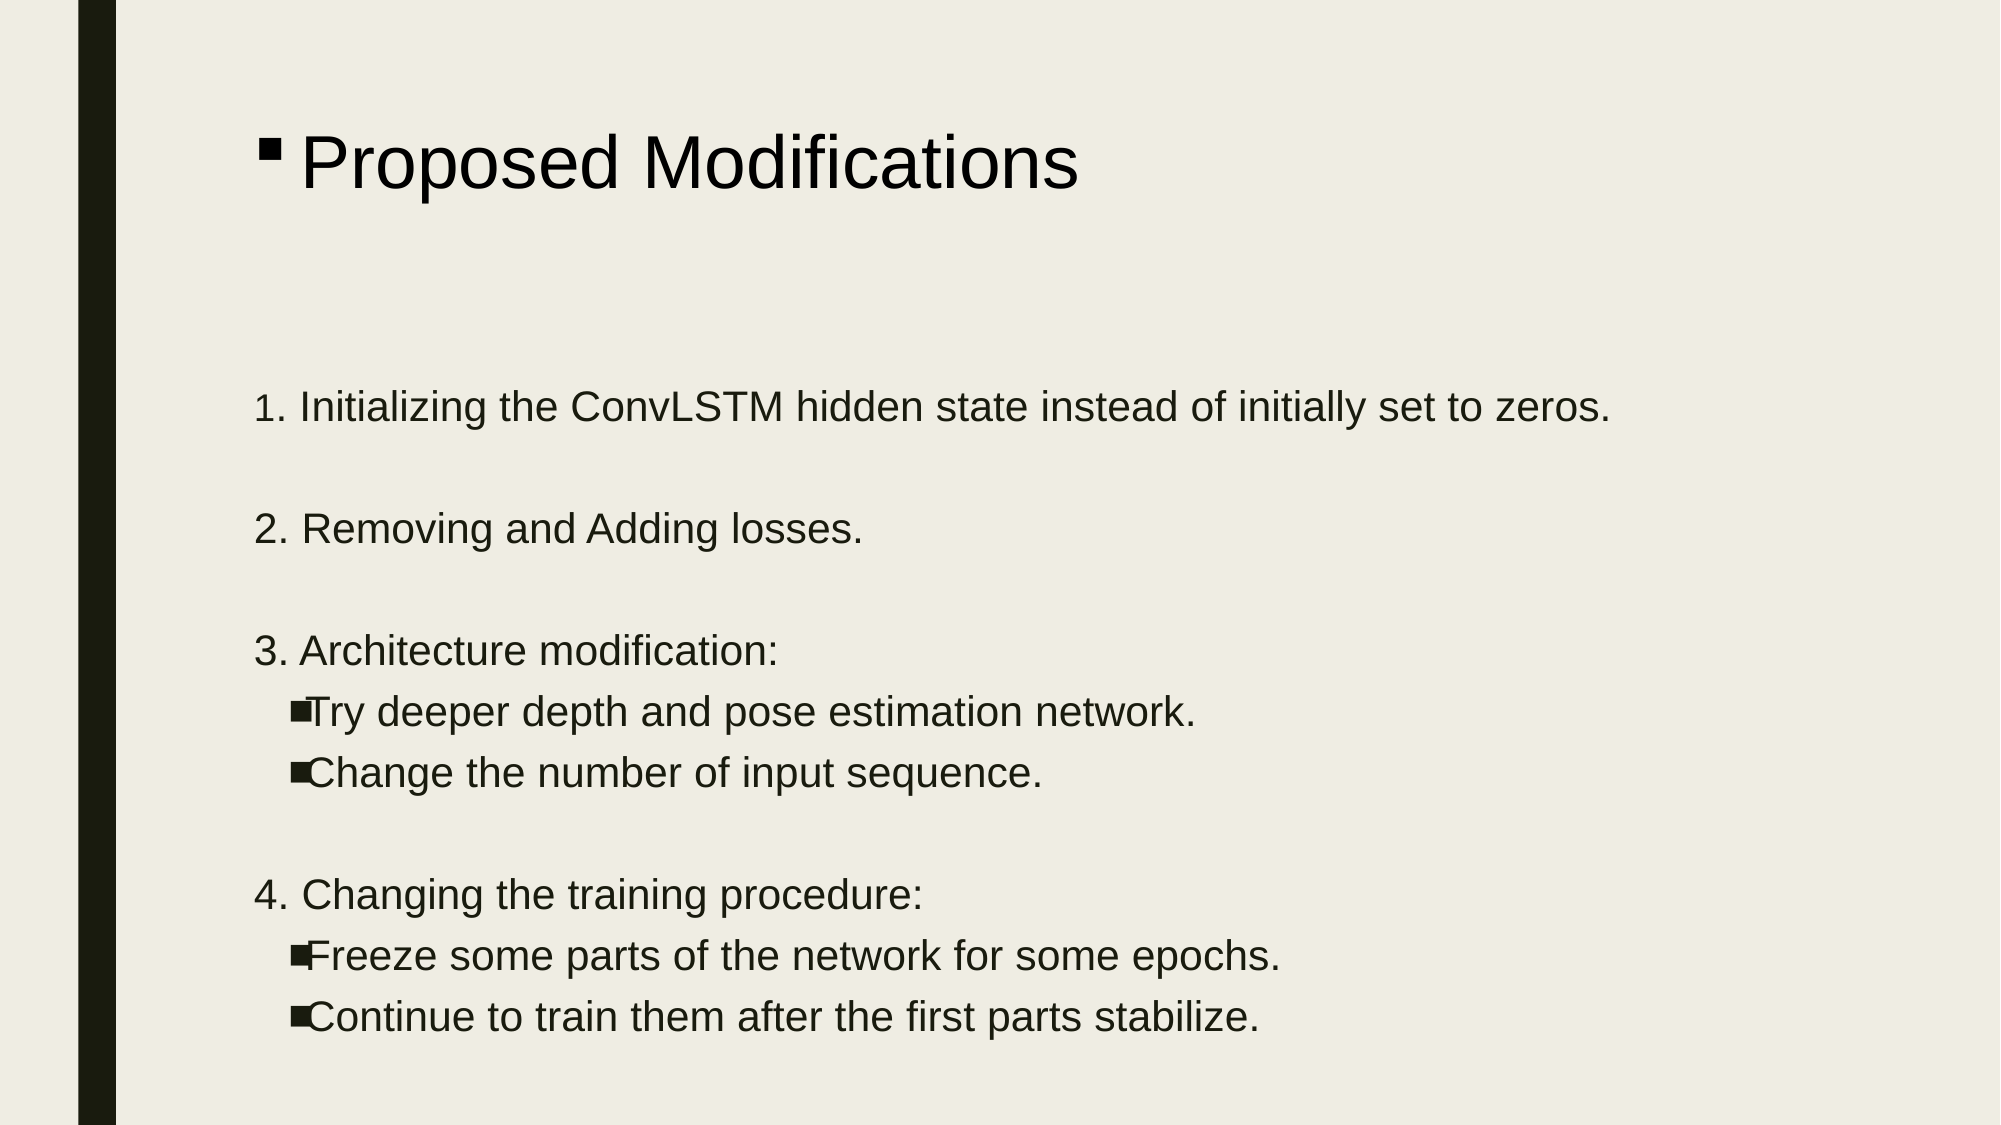

Proposed Modifications
1. Initializing the ConvLSTM hidden state instead of initially set to zeros.

2. Removing and Adding losses.

3. Architecture modification:
Try deeper depth and pose estimation network.
Change the number of input sequence.

4. Changing the training procedure:
Freeze some parts of the network for some epochs.
Continue to train them after the first parts stabilize.